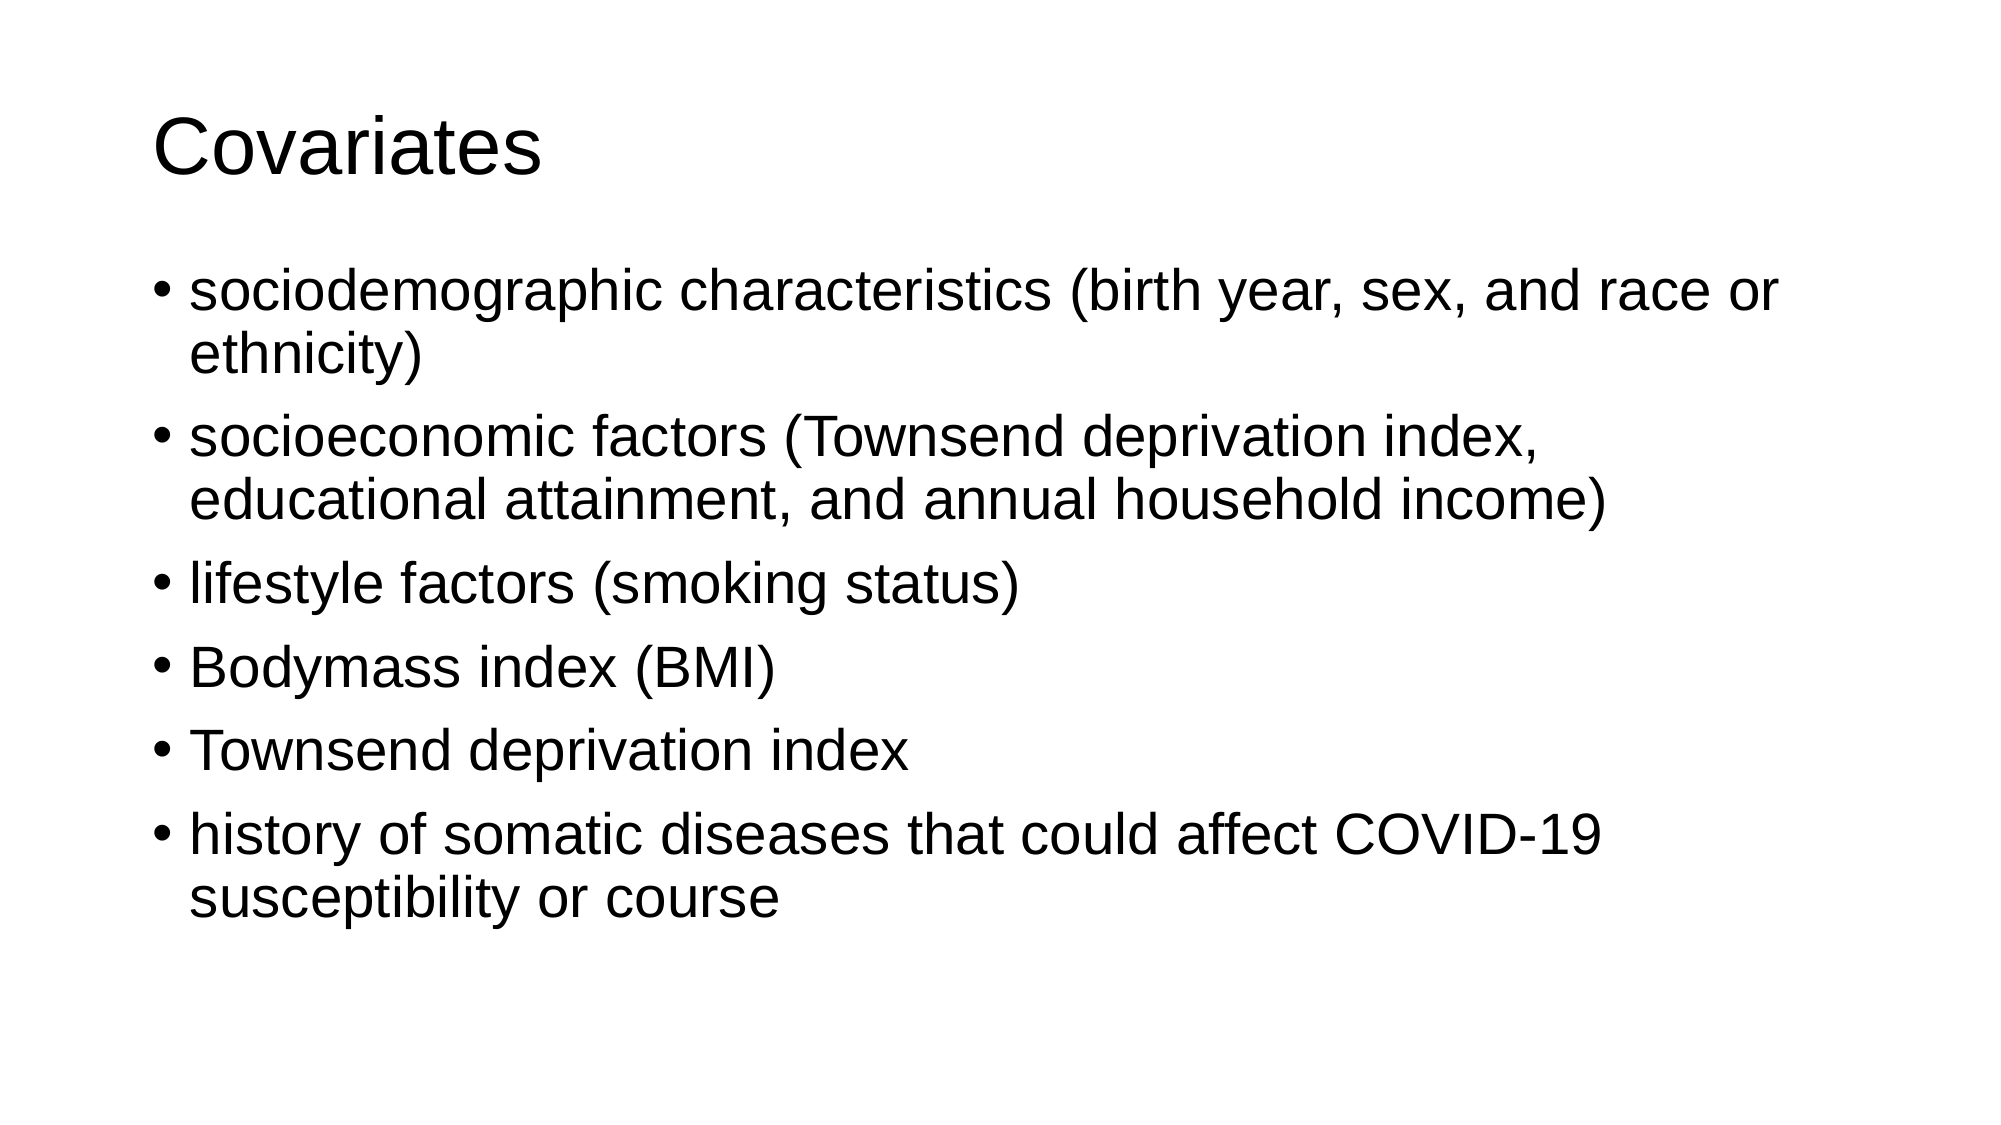

# Covariates
sociodemographic characteristics (birth year, sex, and race or ethnicity)
socioeconomic factors (Townsend deprivation index, educational attainment, and annual household income)
lifestyle factors (smoking status)
Bodymass index (BMI)
Townsend deprivation index
history of somatic diseases that could affect COVID-19 susceptibility or course